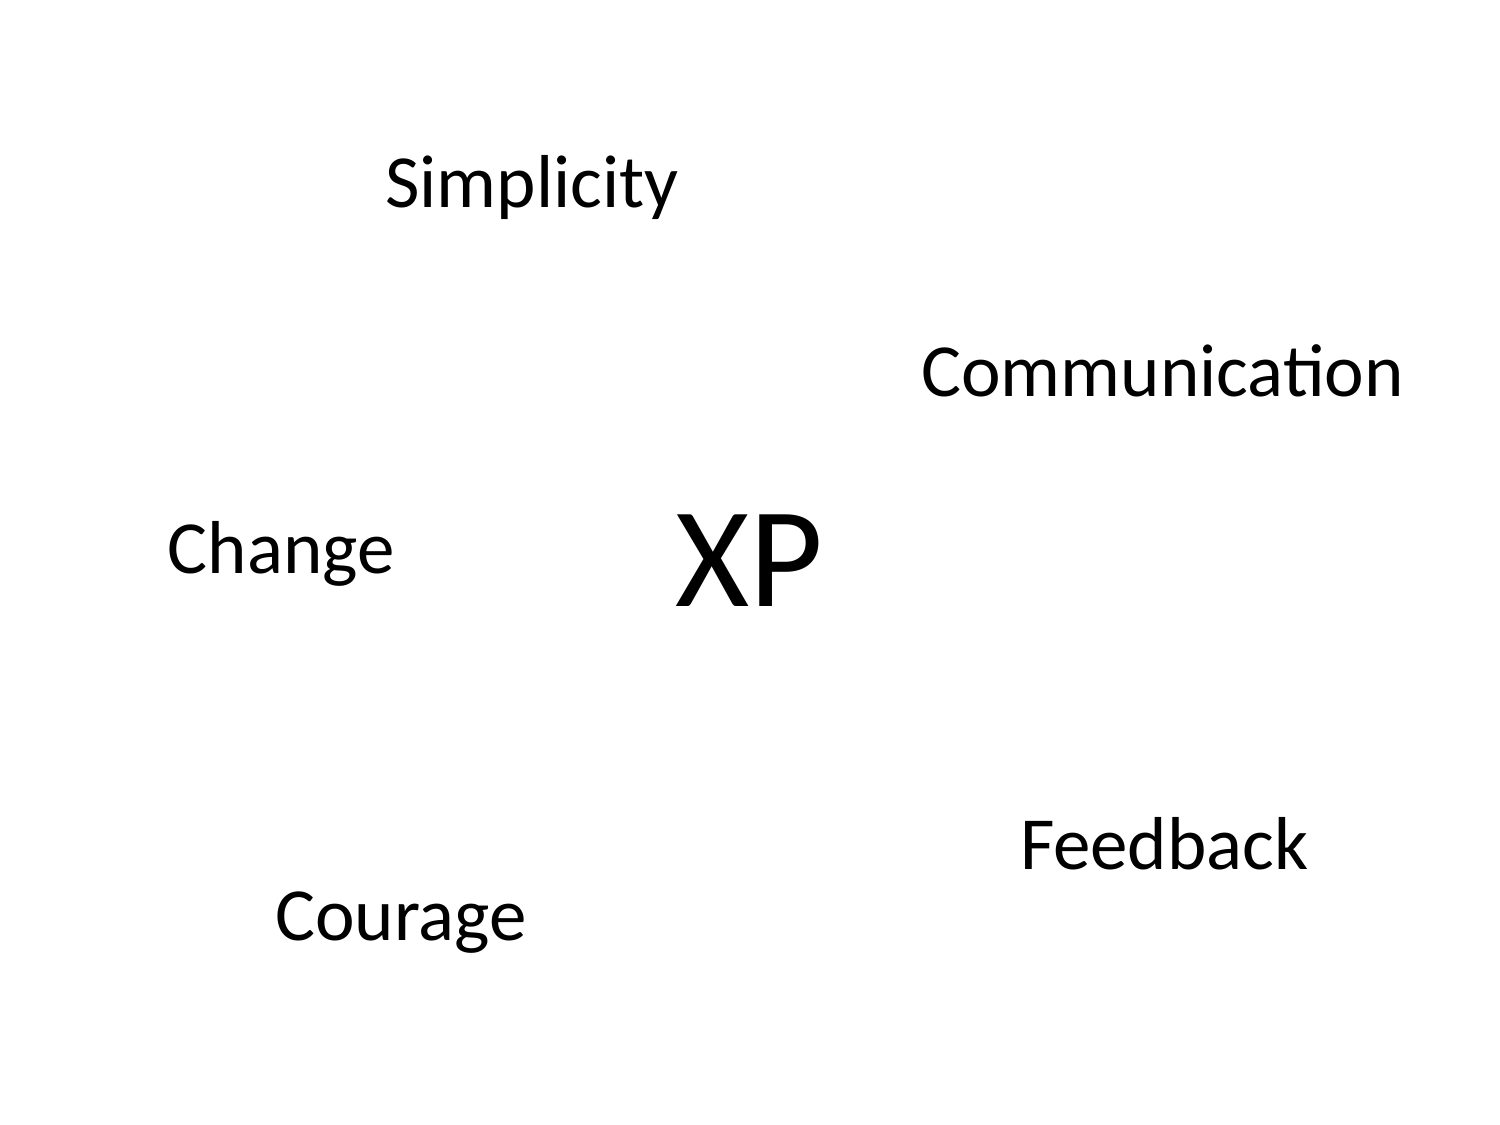

Simplicity
Communication
# XP
Change
Feedback
Courage